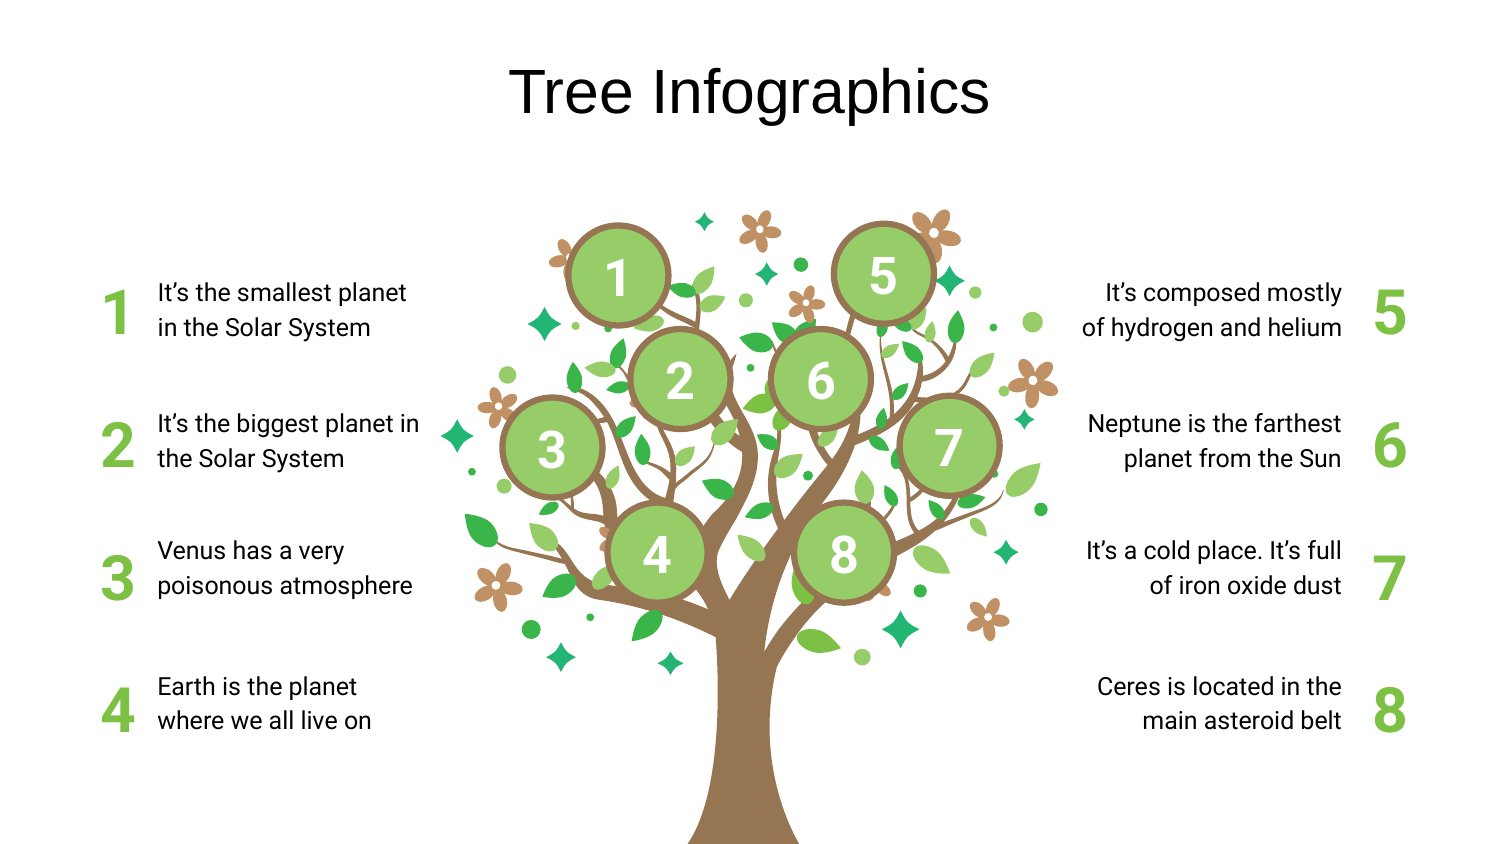

# Tree Infographics

5
1
2
6
7
3
4
8
It’s the smallest planet in the Solar System
It’s composed mostly of hydrogen and helium

1
5

It’s the biggest planet in the Solar System
Neptune is the farthest planet from the Sun

2
6
Venus has a very poisonous atmosphere
It’s a cold place. It’s full of iron oxide dust

3
7
Earth is the planet where we all live on

Ceres is located in the main asteroid belt

4
8